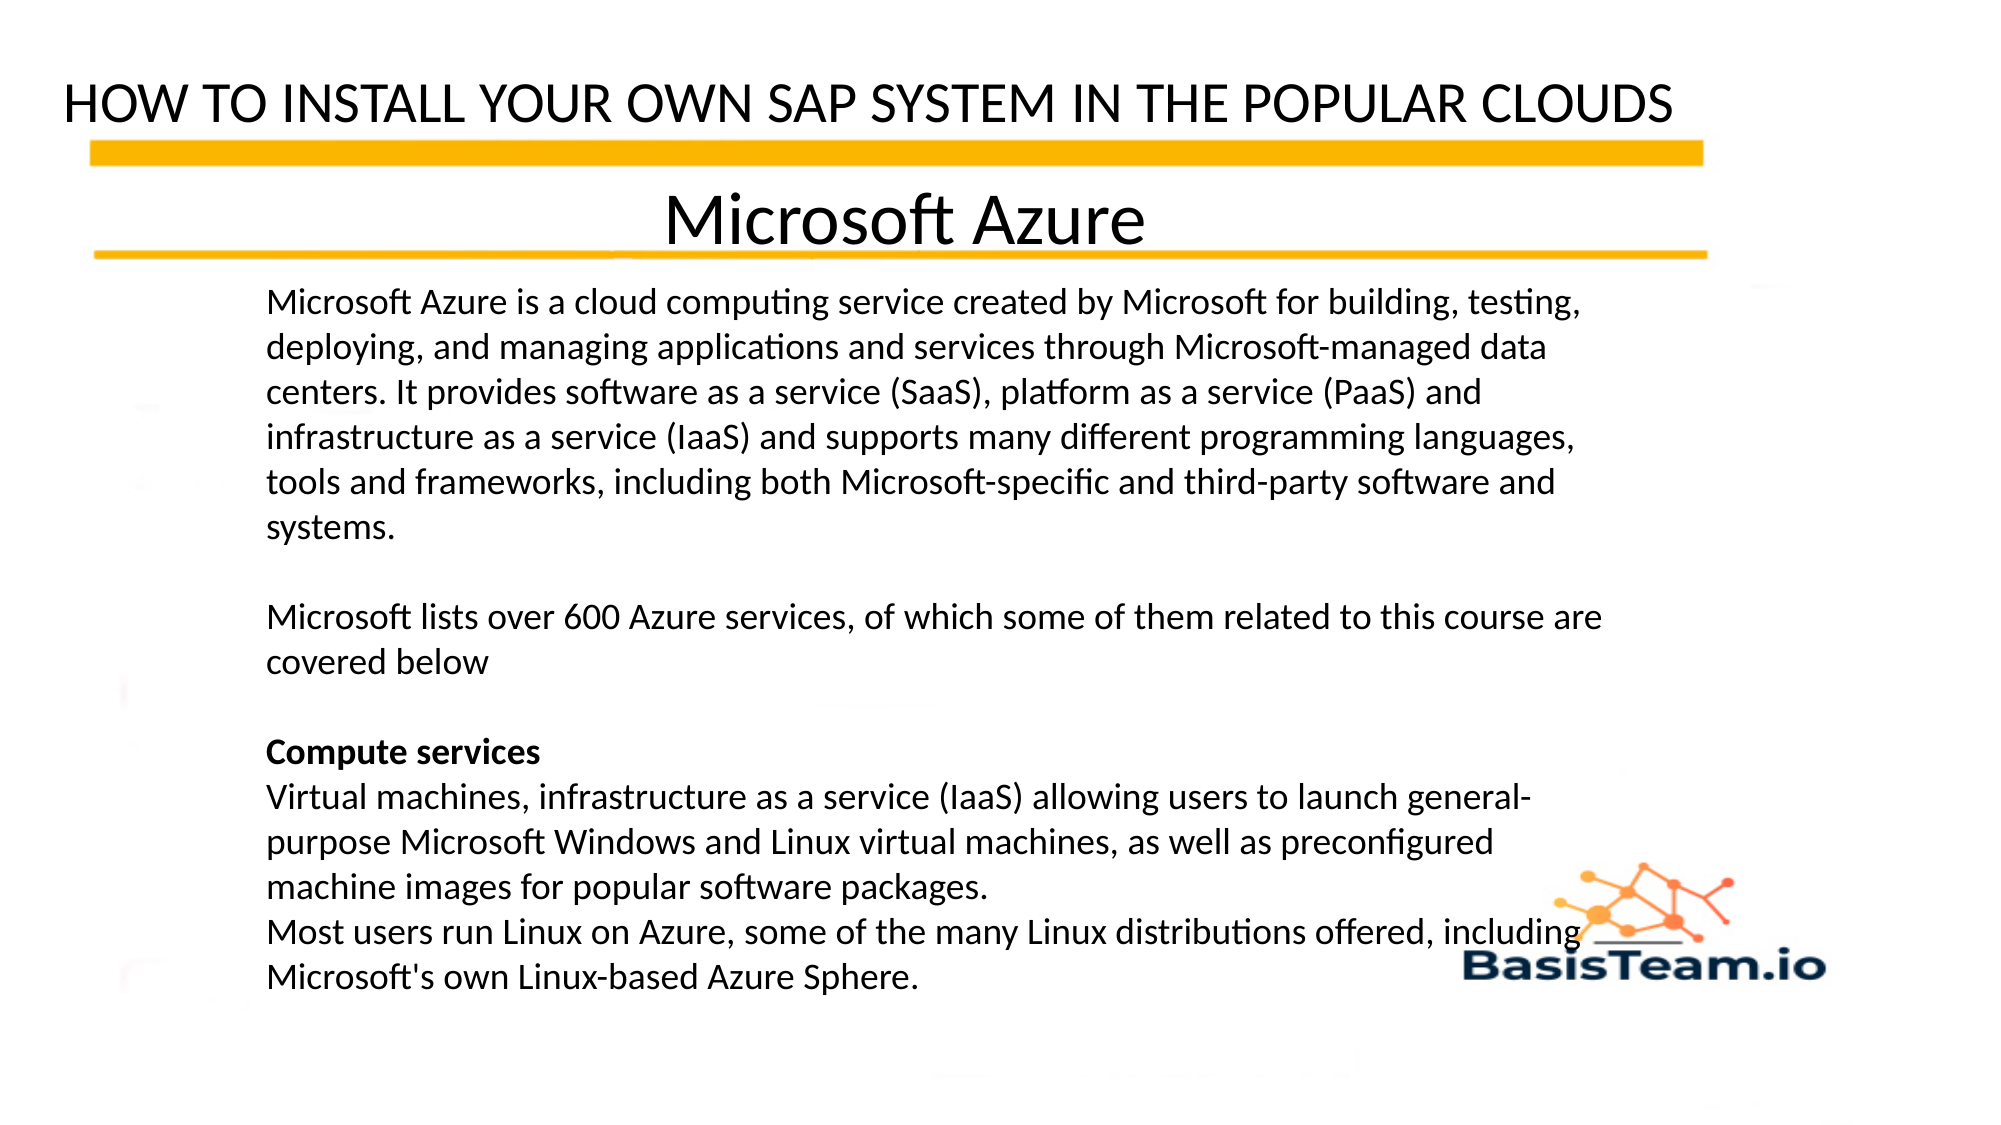

HOW TO INSTALL YOUR OWN SAP SYSTEM IN THE POPULAR CLOUDS
Microsoft Azure
Microsoft Azure is a cloud computing service created by Microsoft for building, testing, deploying, and managing applications and services through Microsoft-managed data centers. It provides software as a service (SaaS), platform as a service (PaaS) and infrastructure as a service (IaaS) and supports many different programming languages, tools and frameworks, including both Microsoft-specific and third-party software and systems.

Microsoft lists over 600 Azure services, of which some of them related to this course are covered below

Compute services
Virtual machines, infrastructure as a service (IaaS) allowing users to launch general-purpose Microsoft Windows and Linux virtual machines, as well as preconfigured machine images for popular software packages.
Most users run Linux on Azure, some of the many Linux distributions offered, including Microsoft's own Linux-based Azure Sphere.